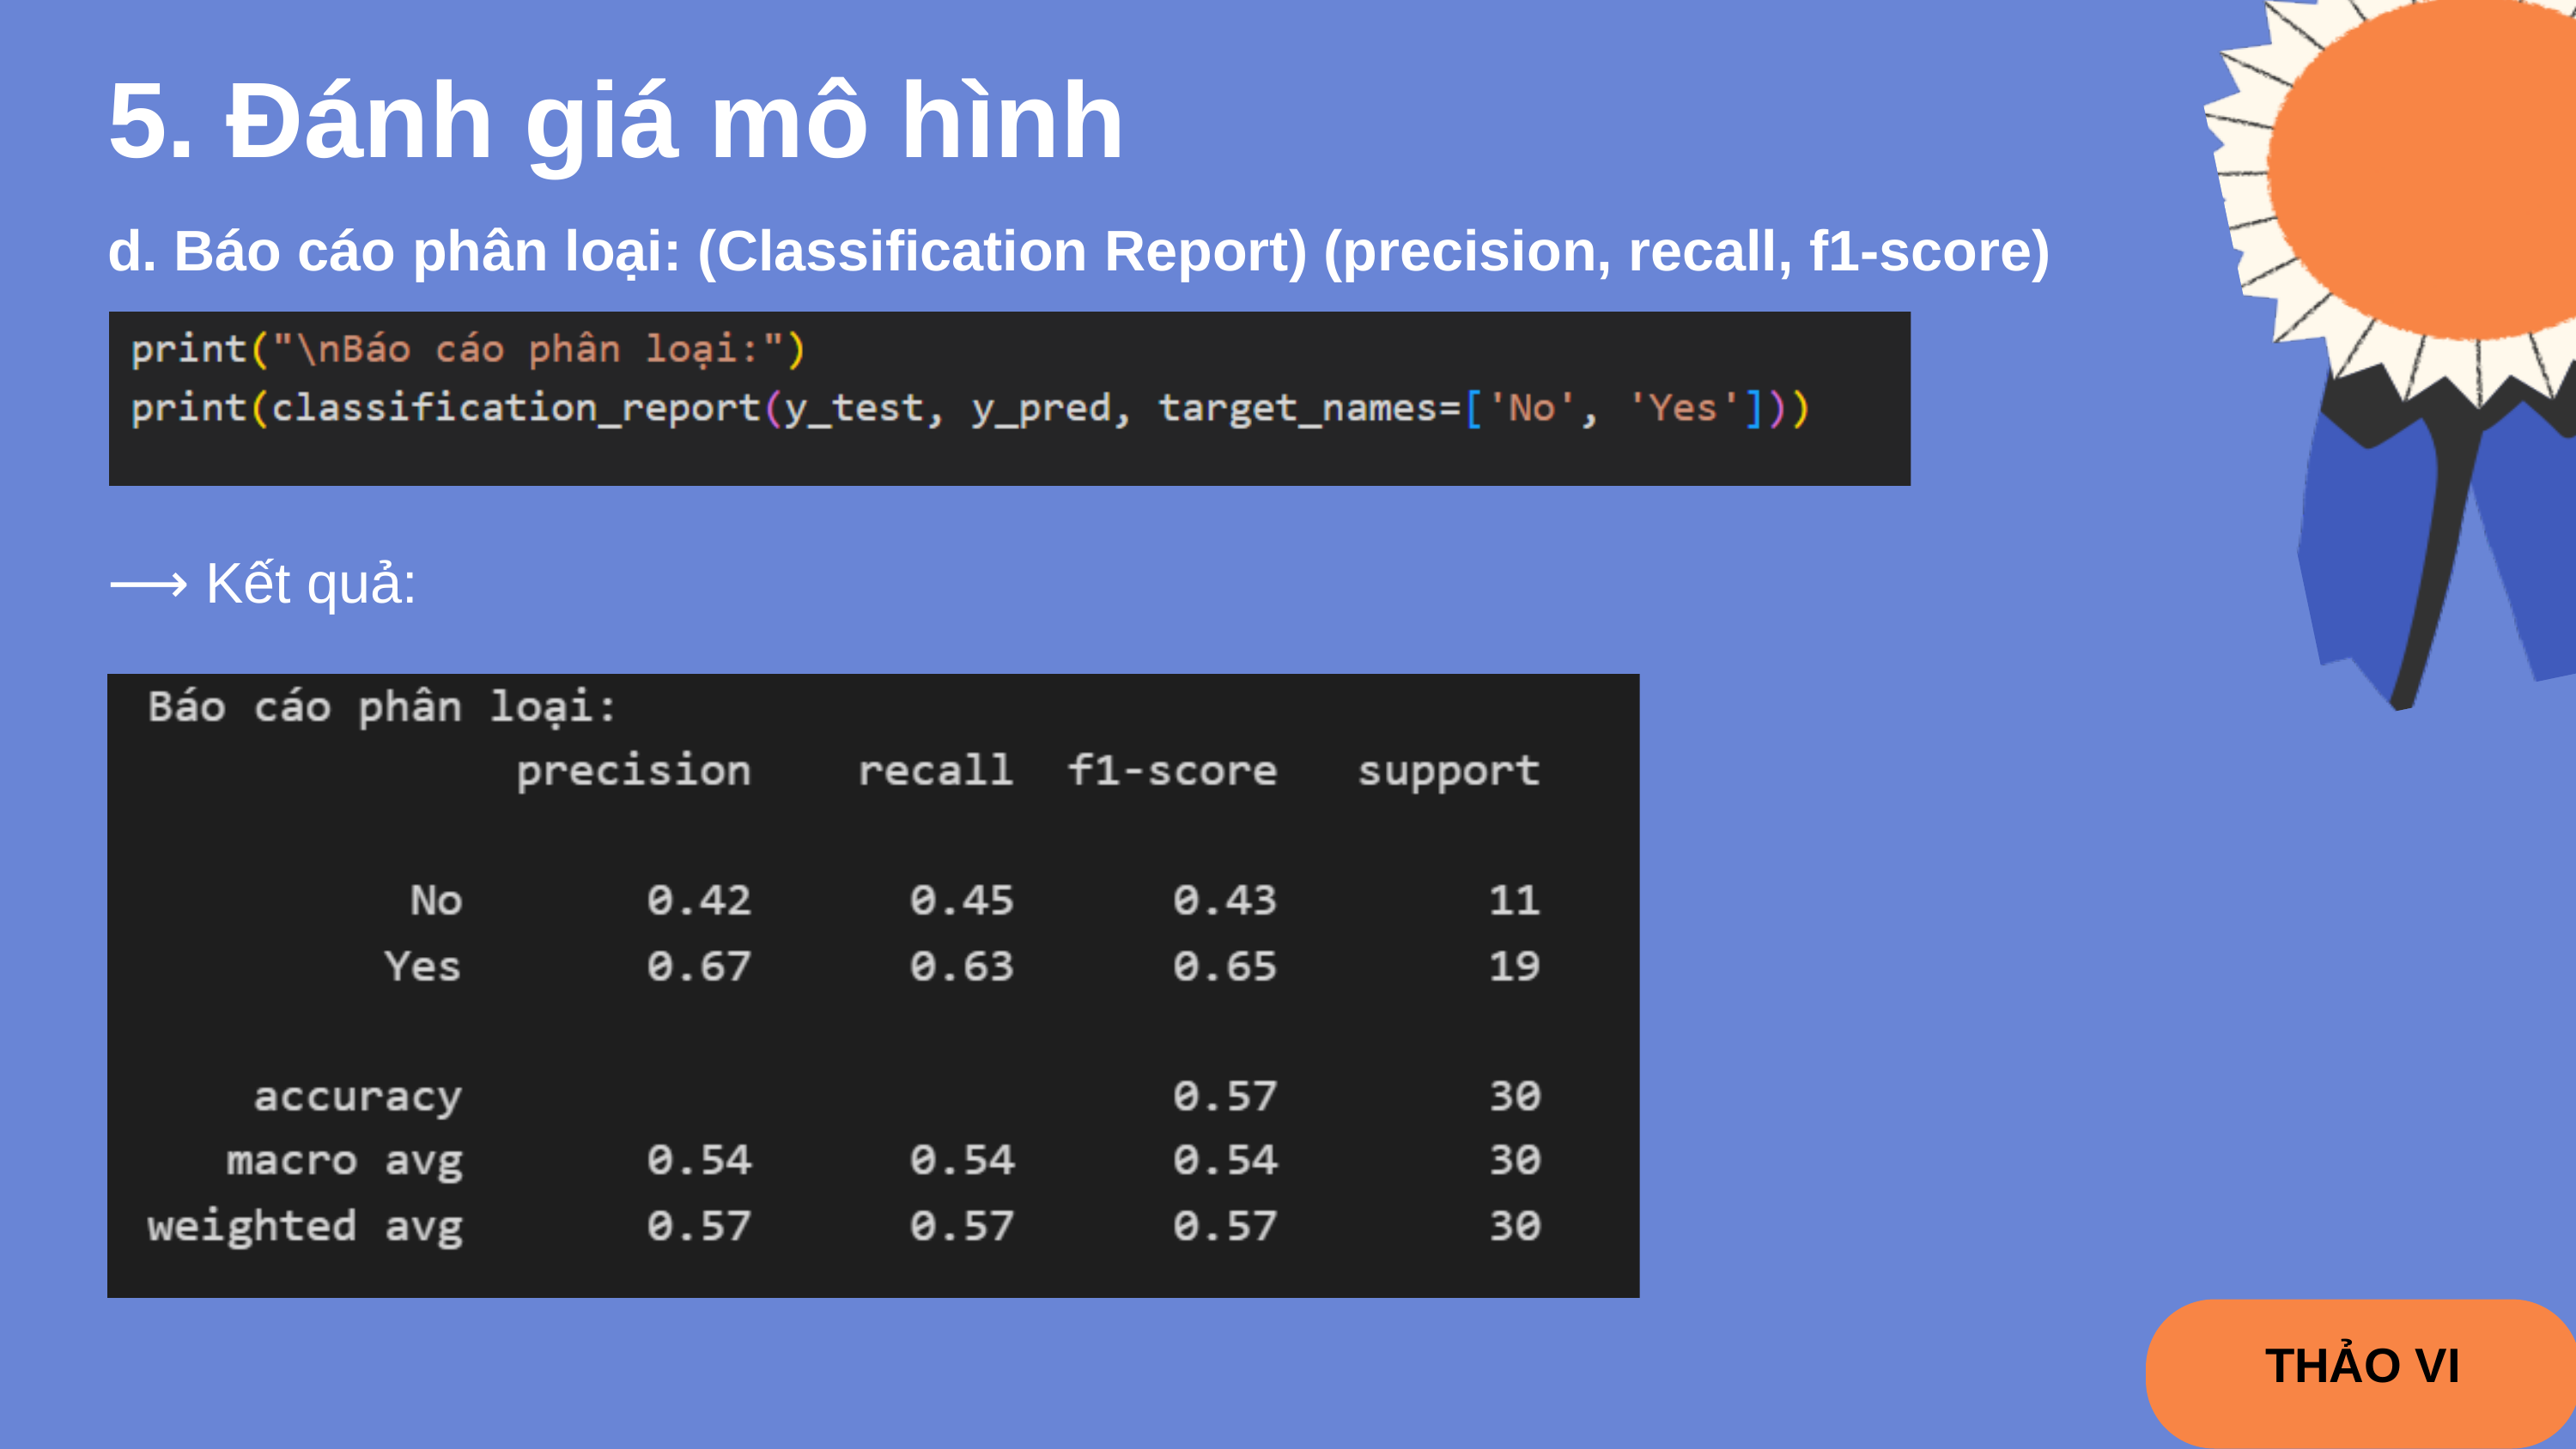

5. Đánh giá mô hình
d. Báo cáo phân loại: (Classification Report) (precision, recall, f1-score)

⟶ Kết quả:

THẢO VI